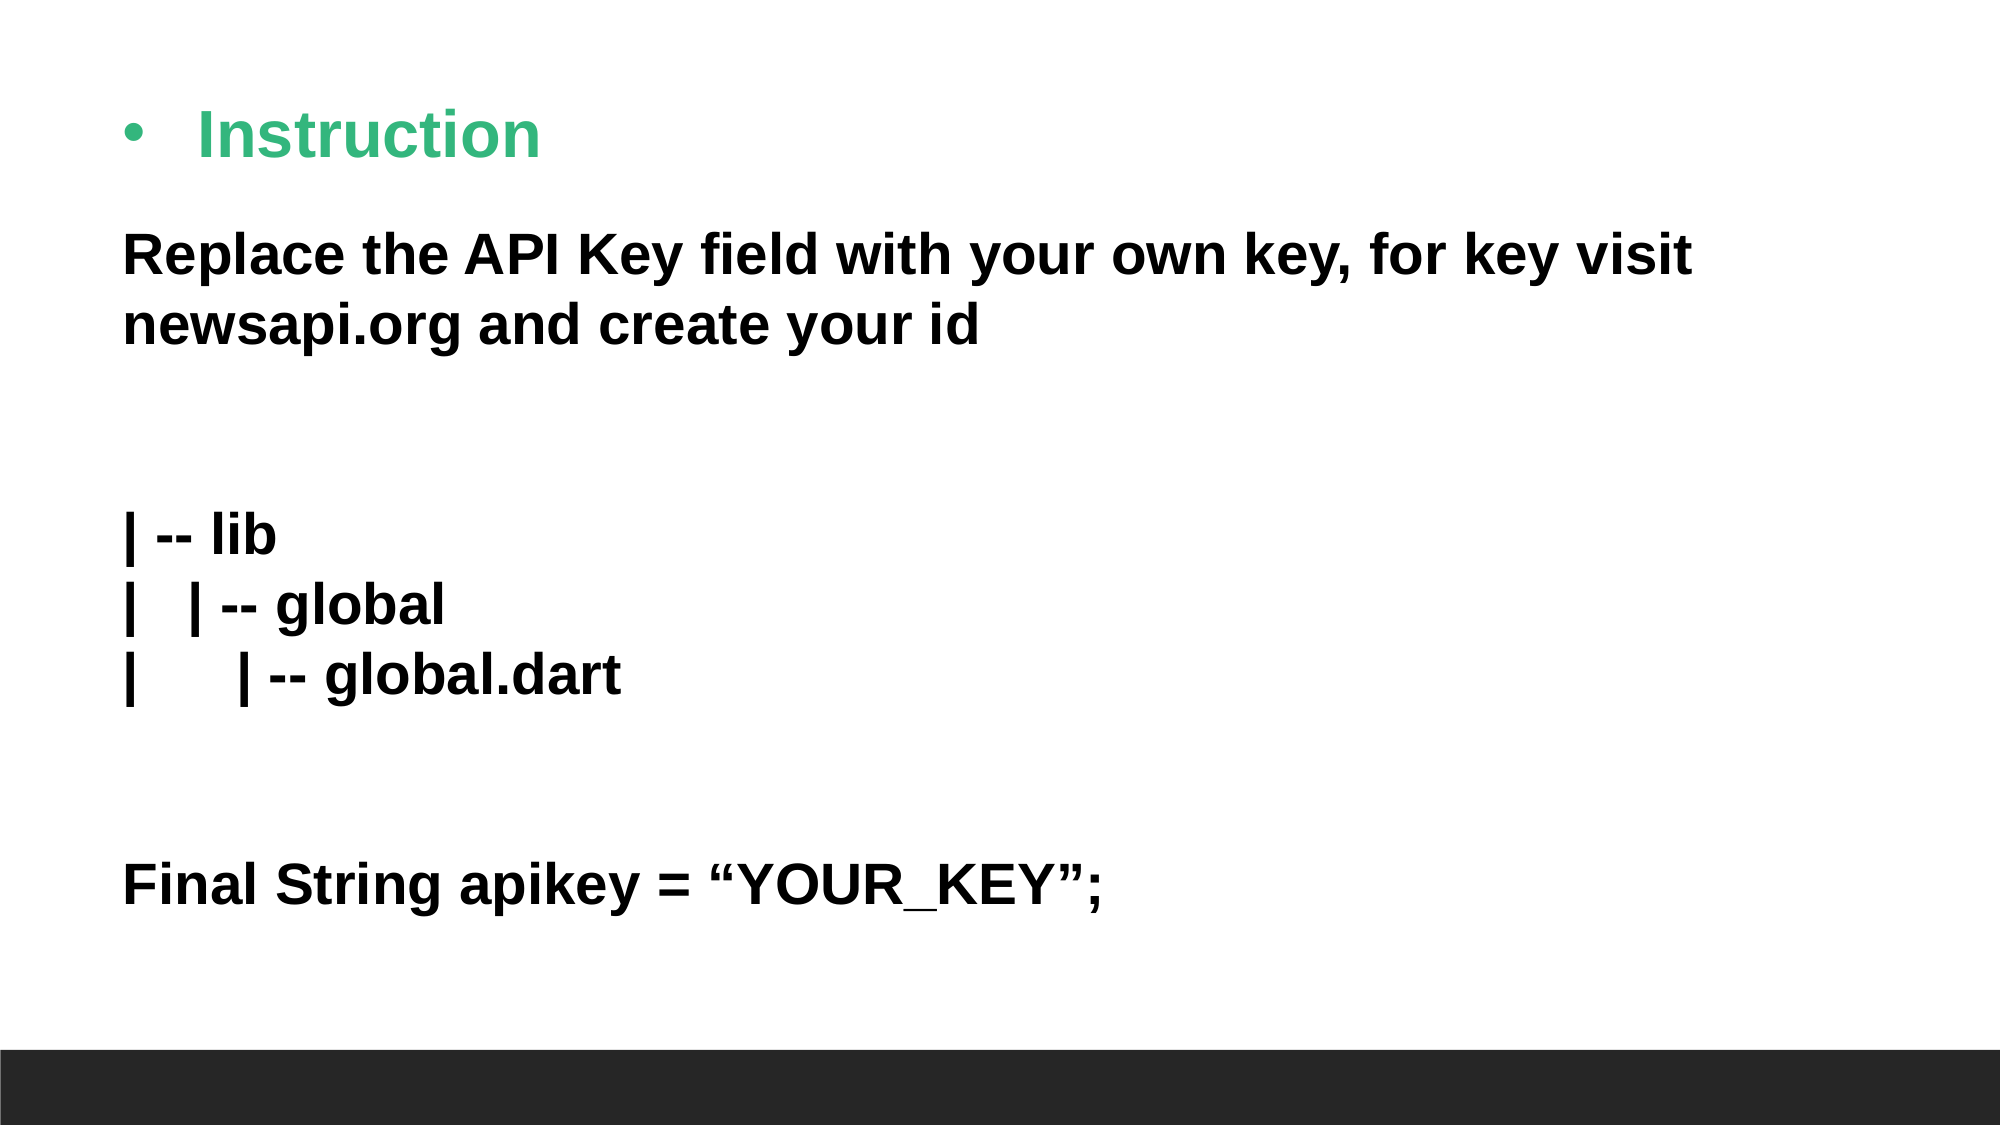

Instruction

Replace the API Key field with your own key, for key visit newsapi.org and create your id

| -- lib
|   | -- global
|      | -- global.dart

Final String apikey = “YOUR_KEY”;